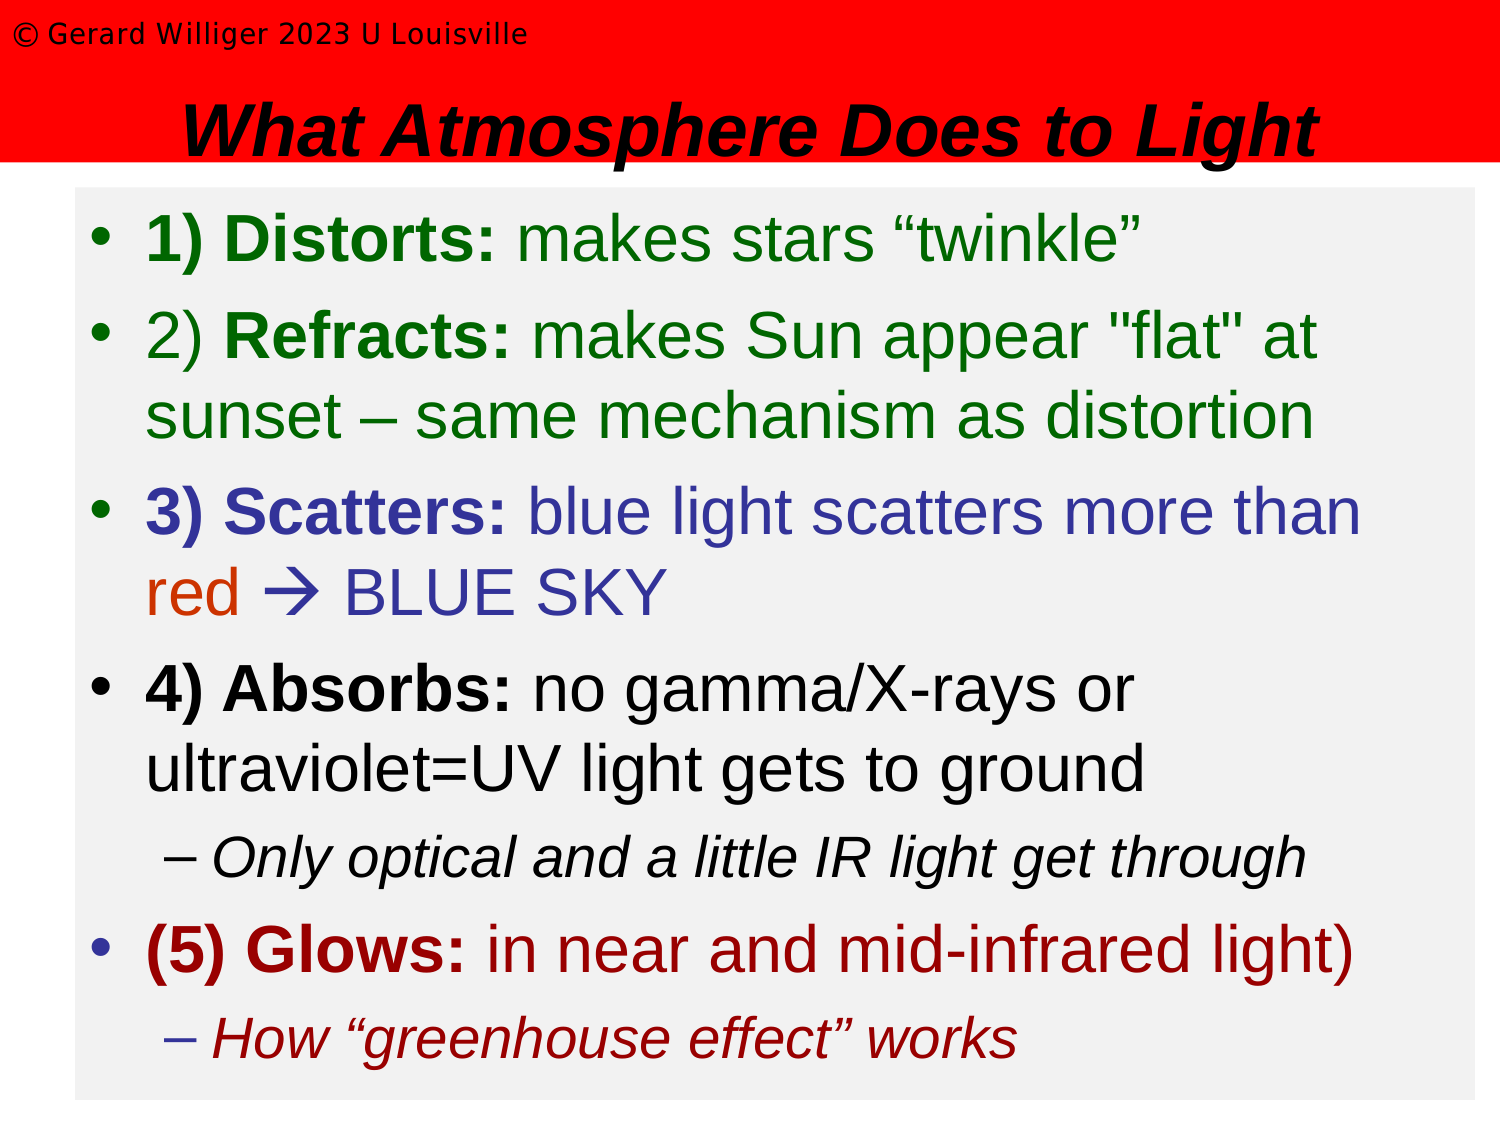

# What Atmosphere Does to Light
© Gerard Williger 2023 U Louisville
1) Distorts: makes stars “twinkle”
2) Refracts: makes Sun appear "flat" at sunset – same mechanism as distortion
3) Scatters: blue light scatters more than red 🡪 BLUE SKY
4) Absorbs: no gamma/X-rays or ultraviolet=UV light gets to ground
Only optical and a little IR light get through
(5) Glows: in near and mid-infrared light)
How “greenhouse effect” works